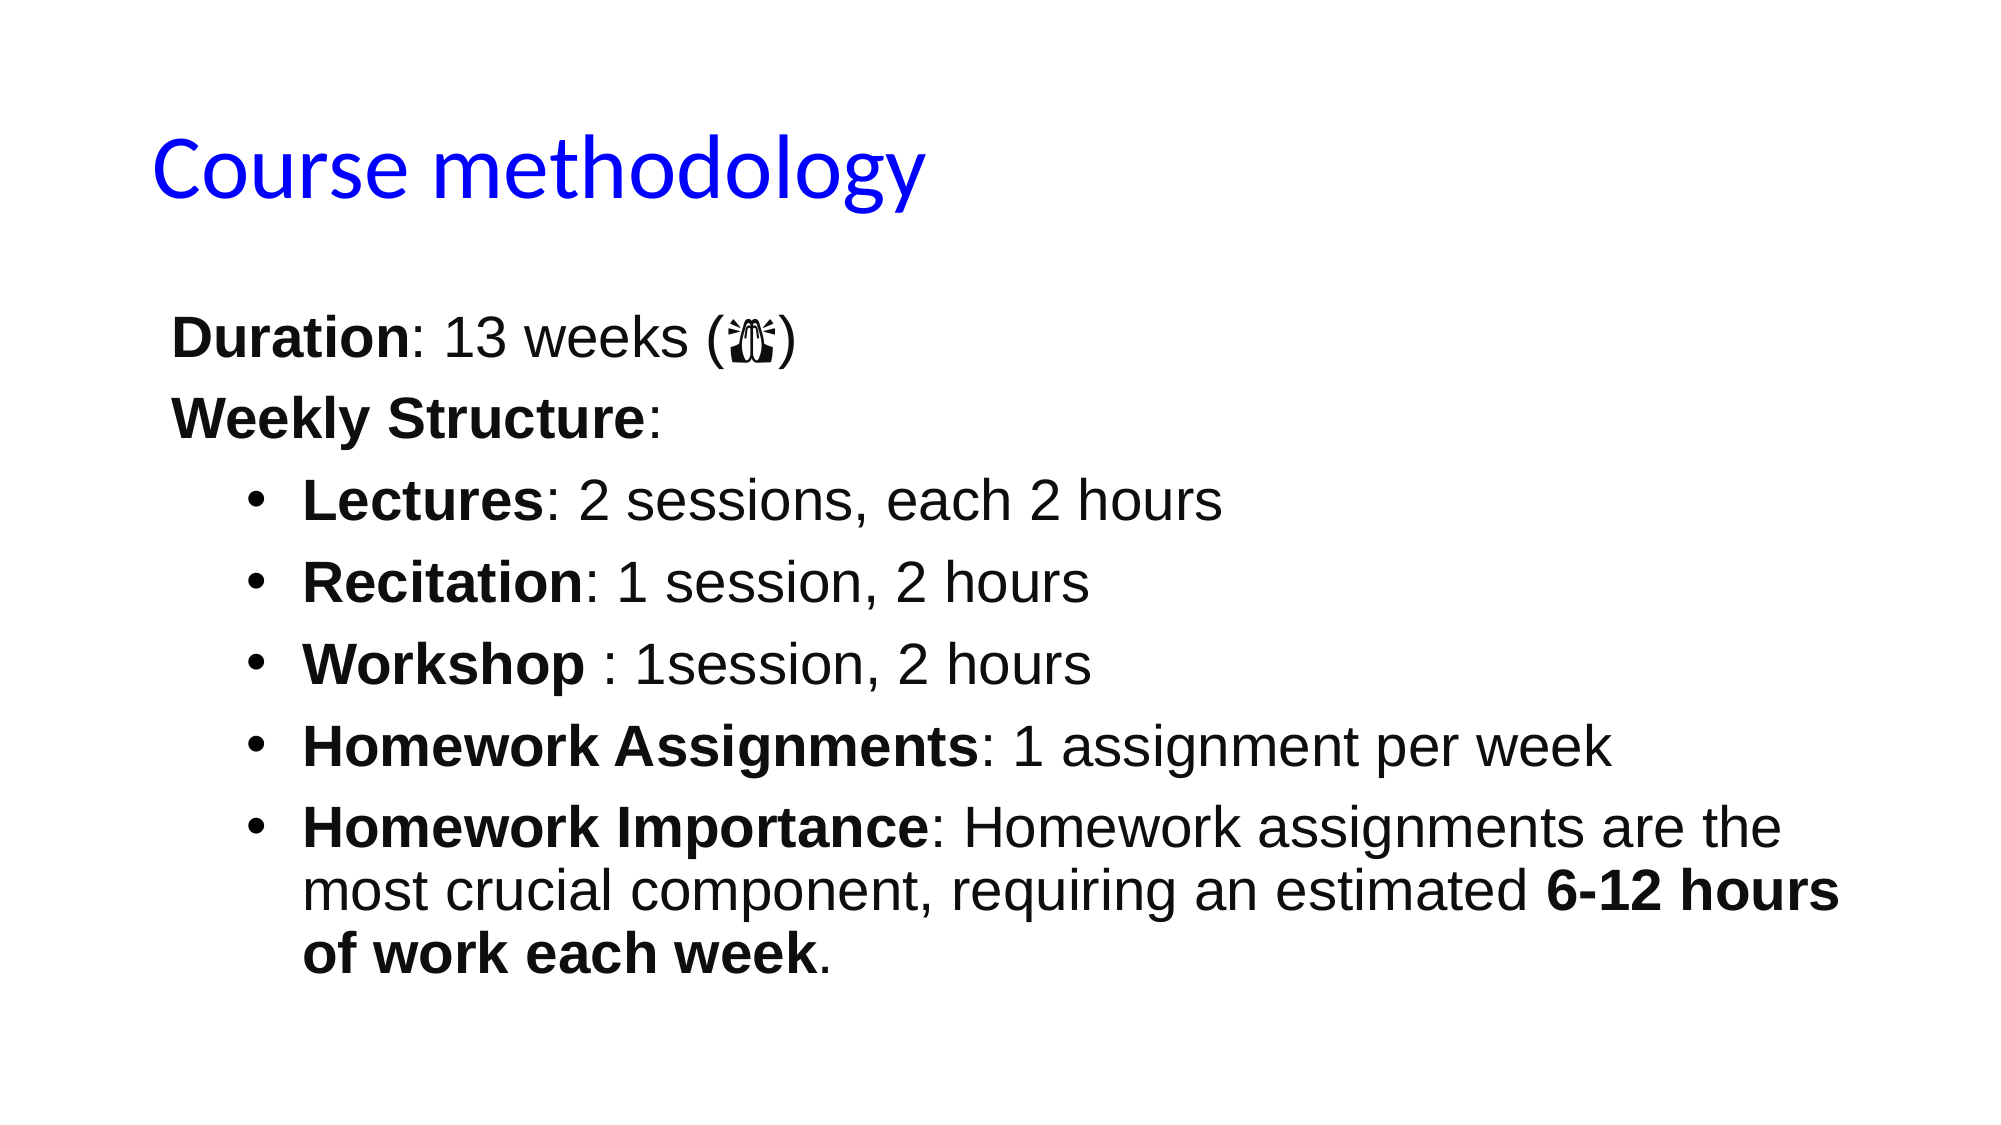

# Course methodology
Duration: 13 weeks (🙏)
Weekly Structure:
Lectures: 2 sessions, each 2 hours
Recitation: 1 session, 2 hours
Workshop : 1session, 2 hours
Homework Assignments: 1 assignment per week
Homework Importance: Homework assignments are the most crucial component, requiring an estimated 6-12 hours of work each week.